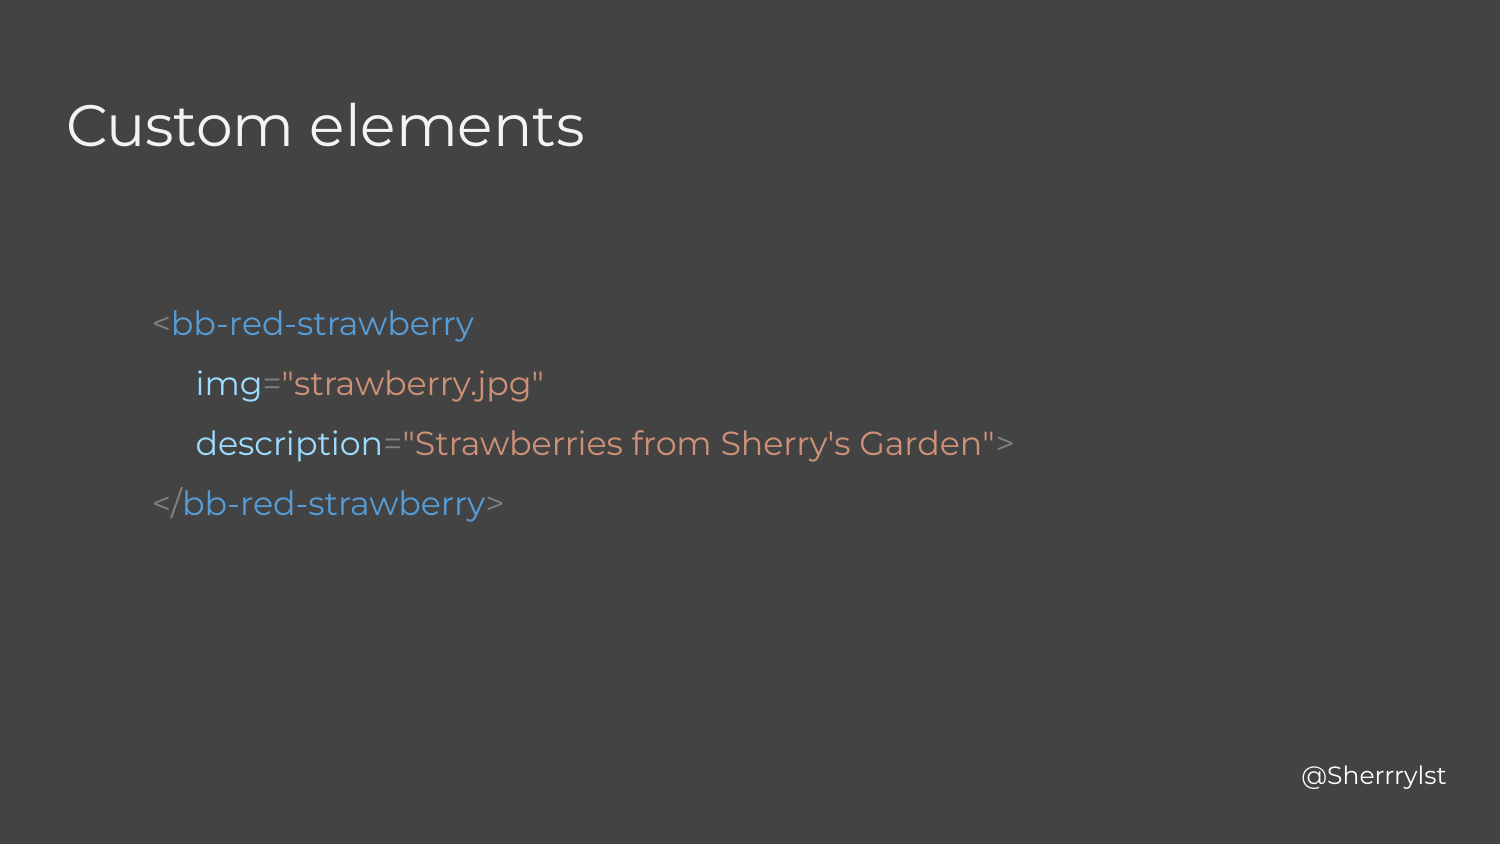

# Custom elements
<bb-red-strawberry
     img="strawberry.jpg"
     description="Strawberries from Sherry's Garden">
</bb-red-strawberry>

@Sherrrylst